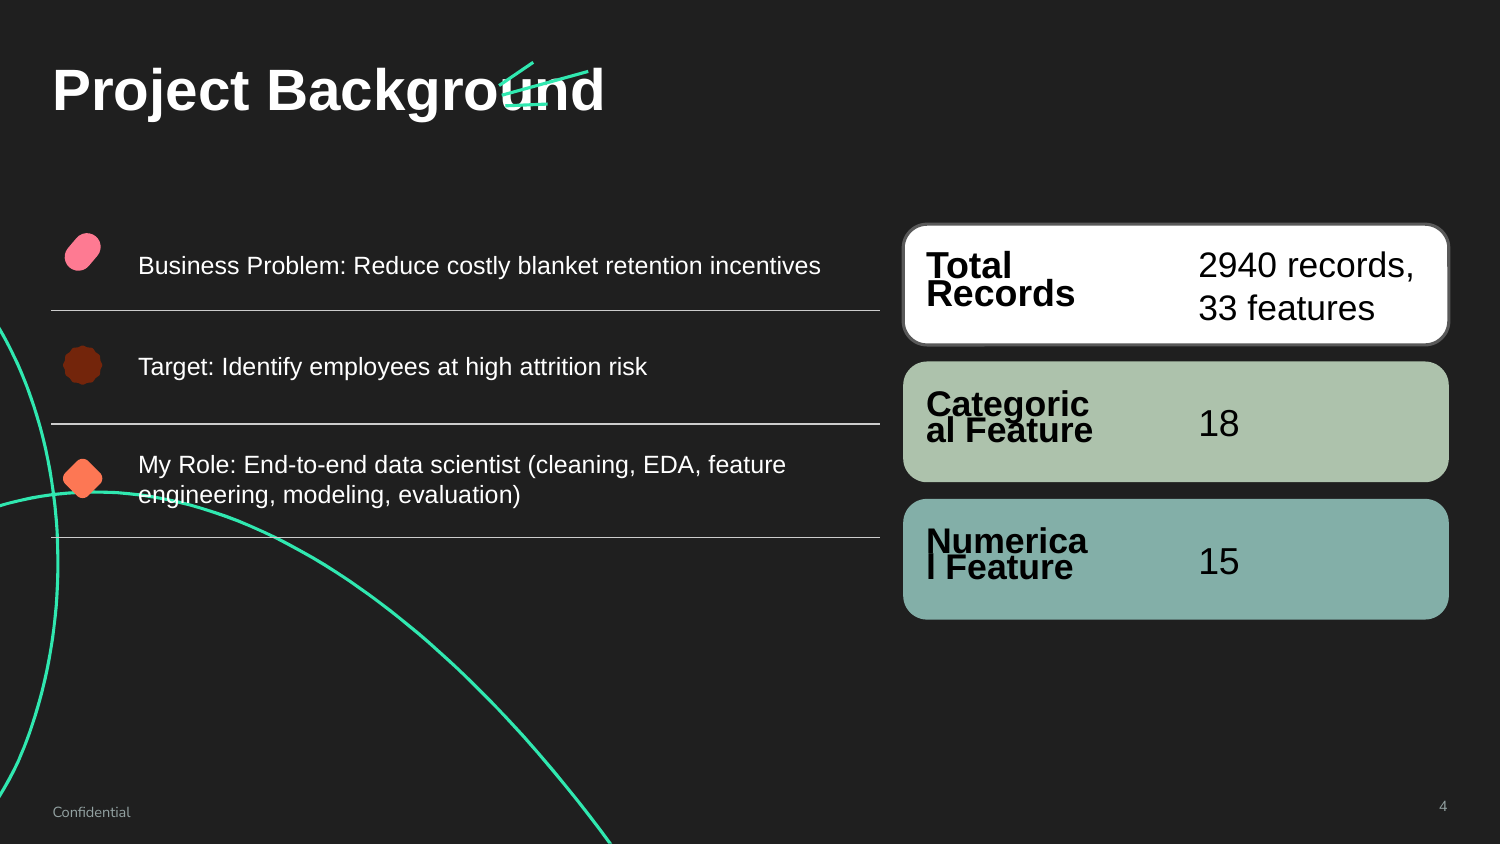

# Project Background

Total Records
2940 records, 33 features

Categorical Feature
18

Numerical Feature
15
Business Problem: Reduce costly blanket retention incentives

Target: Identify employees at high attrition risk

My Role: End-to-end data scientist (cleaning, EDA, feature engineering, modeling, evaluation)

Confidential